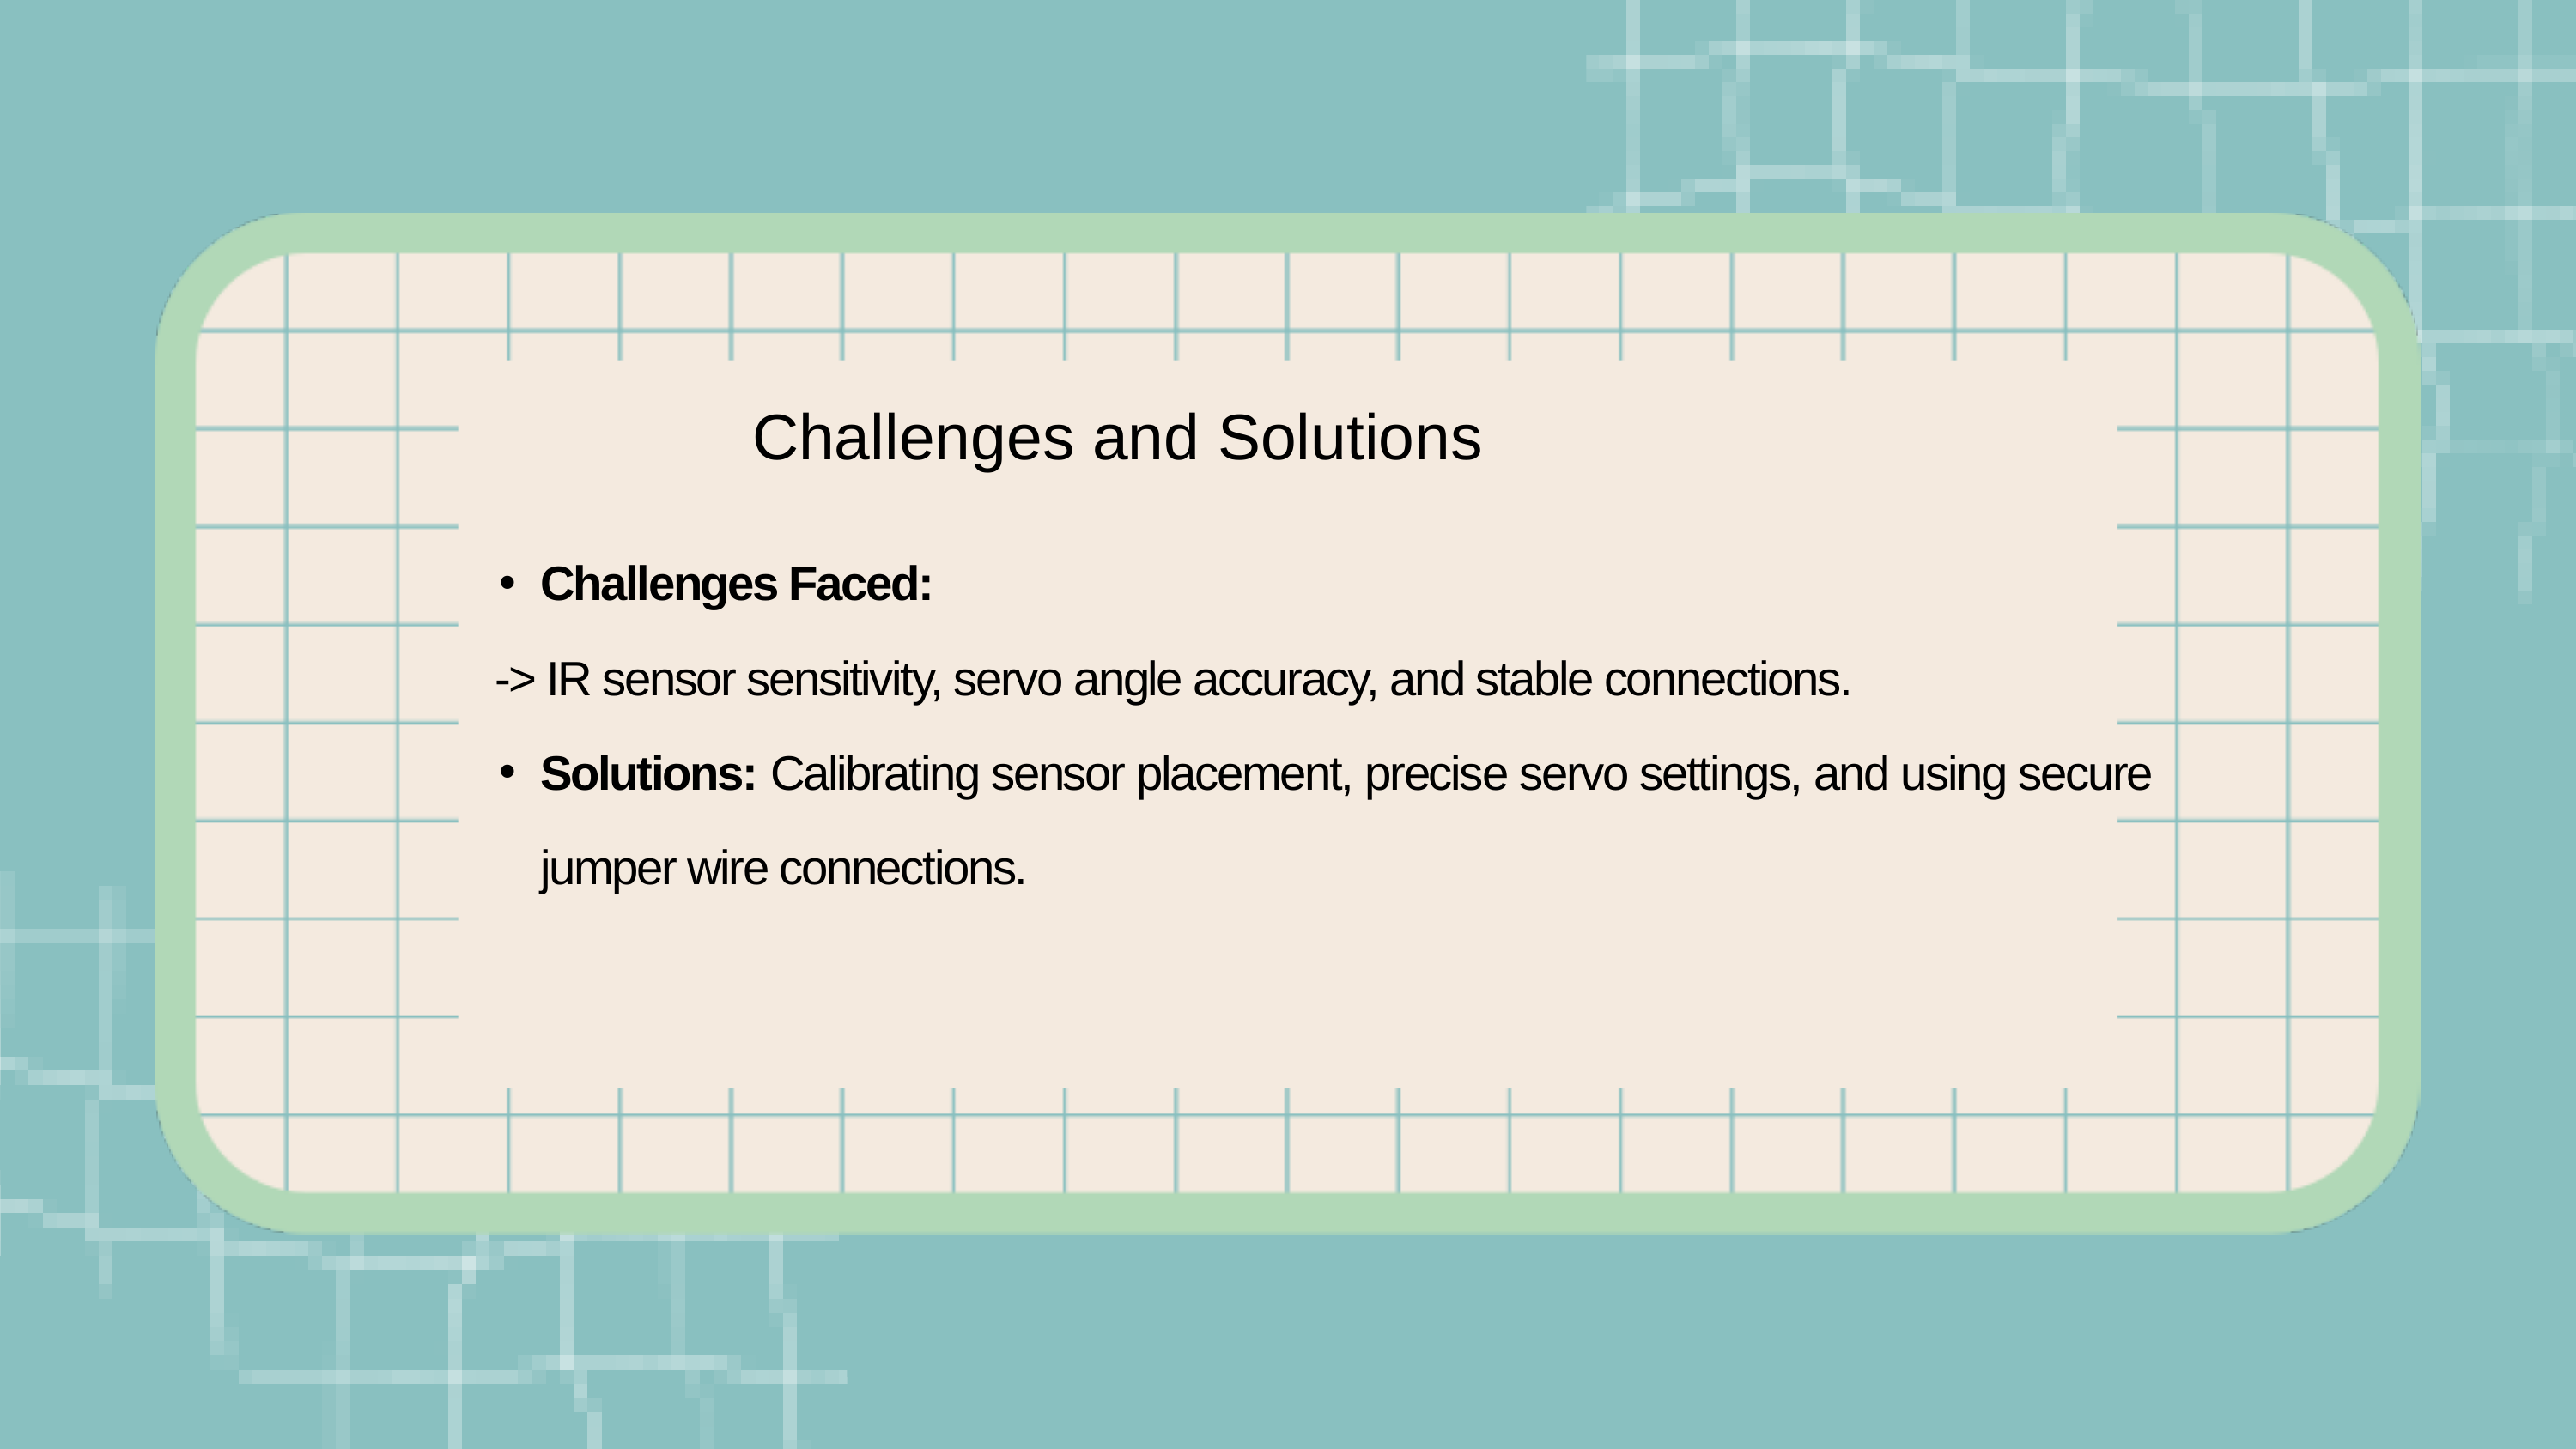

Challenges and Solutions
Challenges Faced:
   -> IR sensor sensitivity, servo angle accuracy, and stable connections.
Solutions: Calibrating sensor placement, precise servo settings, and using secure jumper wire connections.